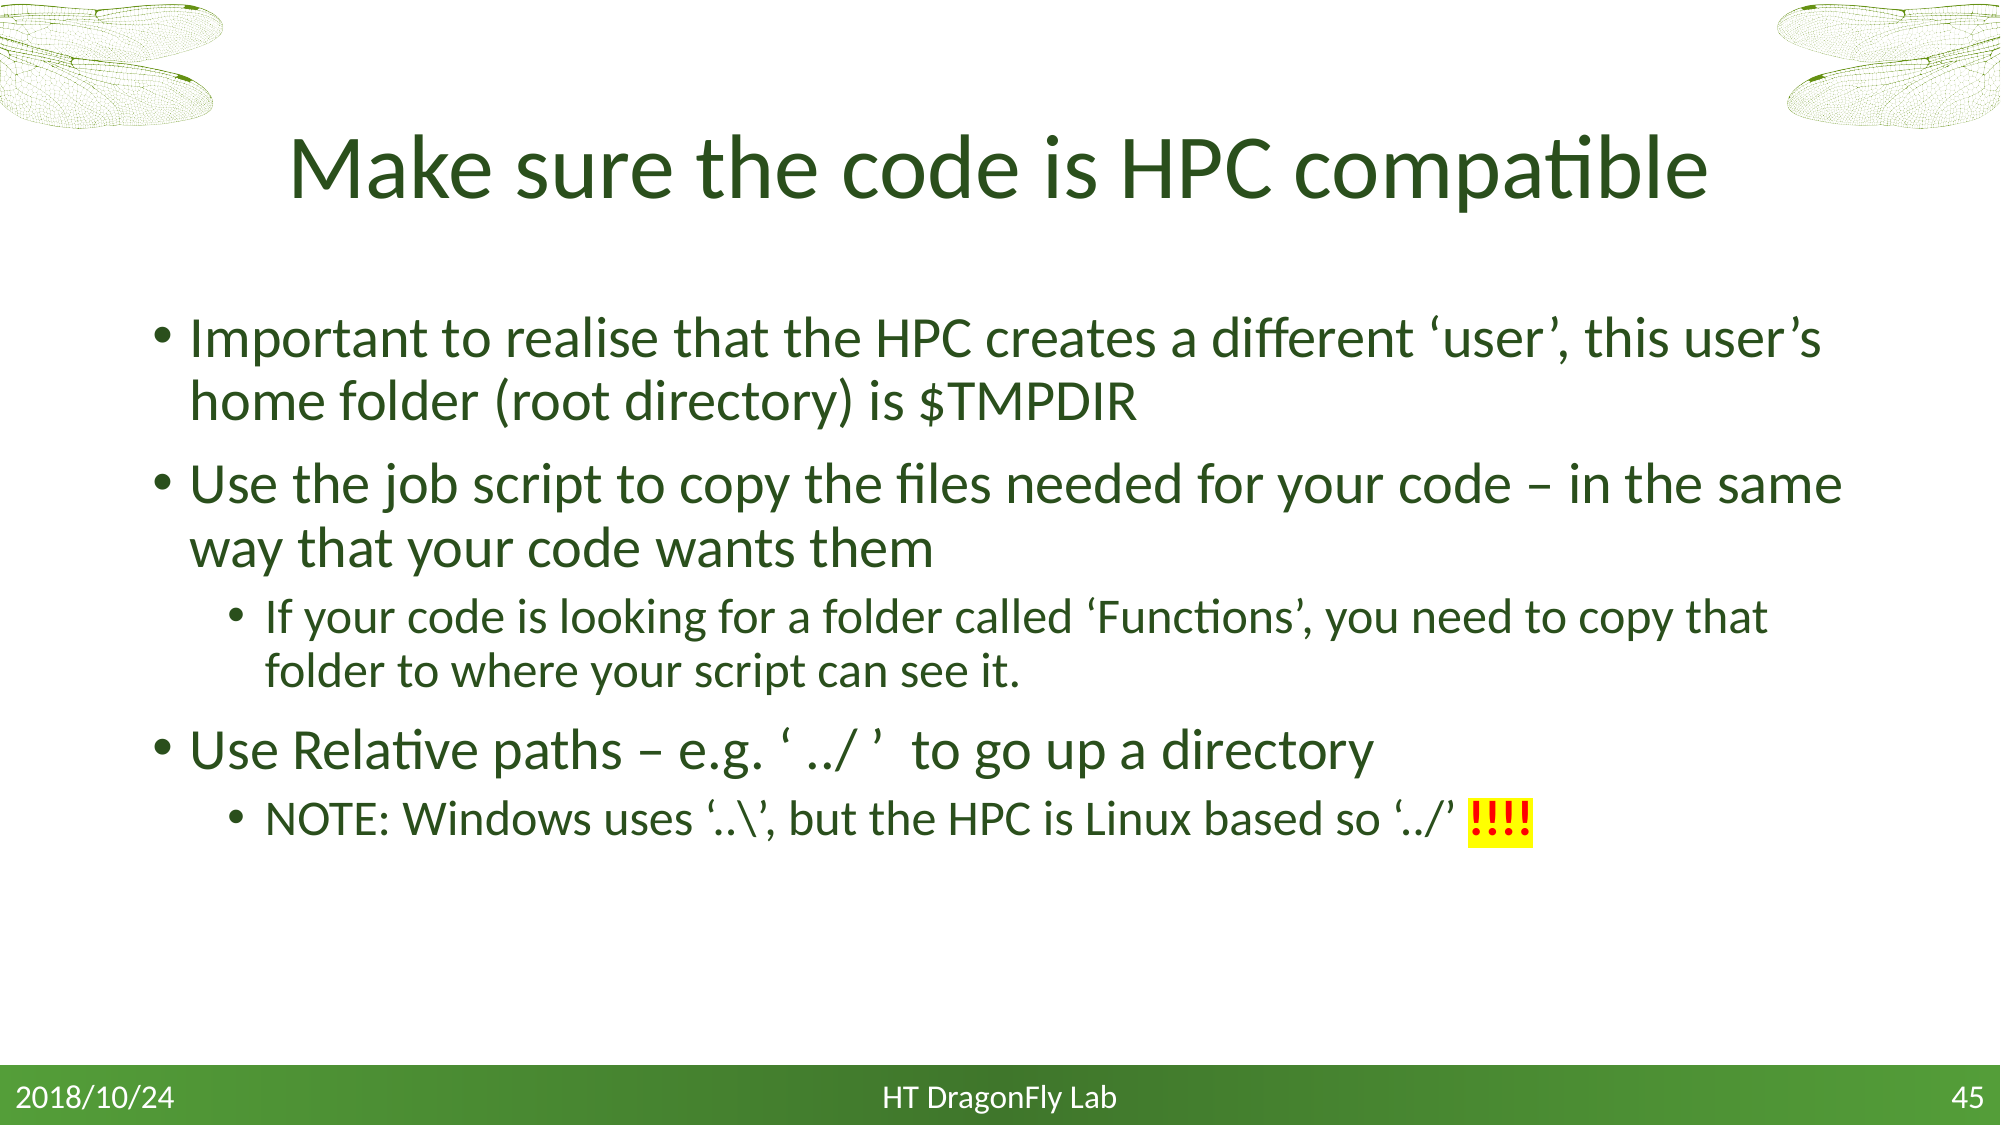

# Make sure the code is HPC compatible
Important to realise that the HPC creates a different ‘user’, this user’s home folder (root directory) is $TMPDIR
Use the job script to copy the files needed for your code – in the same way that your code wants them
If your code is looking for a folder called ‘Functions’, you need to copy that folder to where your script can see it.
Use Relative paths – e.g. ‘ ../ ’  to go up a directory
NOTE: Windows uses ‘..\’, but the HPC is Linux based so ‘../’ !!!!

HT DragonFly Lab
2018/10/24
45